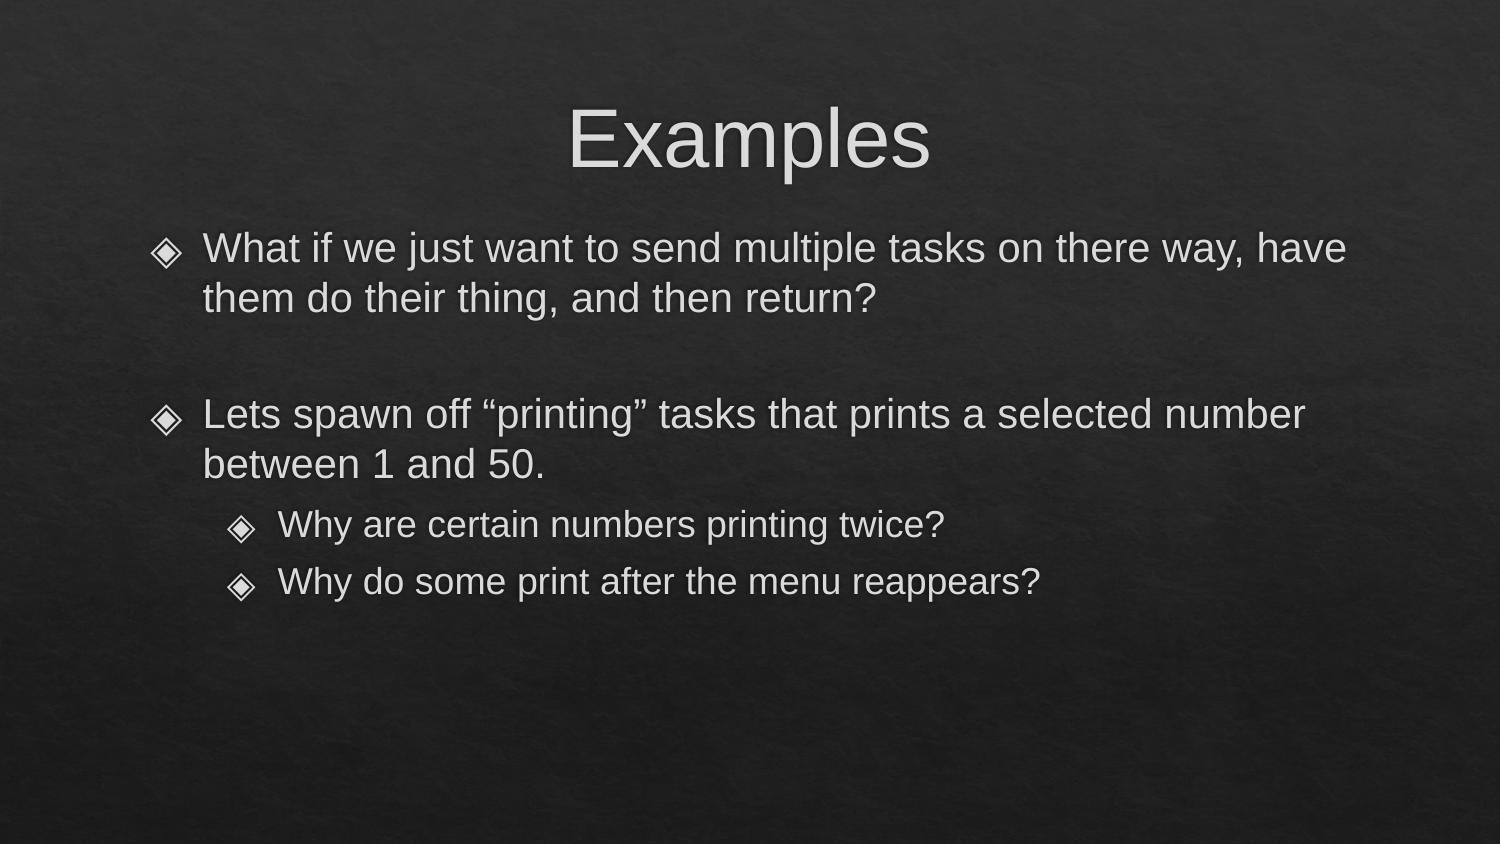

# Examples
What if we just want to send multiple tasks on there way, have them do their thing, and then return?

Lets spawn off “printing” tasks that prints a selected number between 1 and 50.
Why are certain numbers printing twice?
Why do some print after the menu reappears?